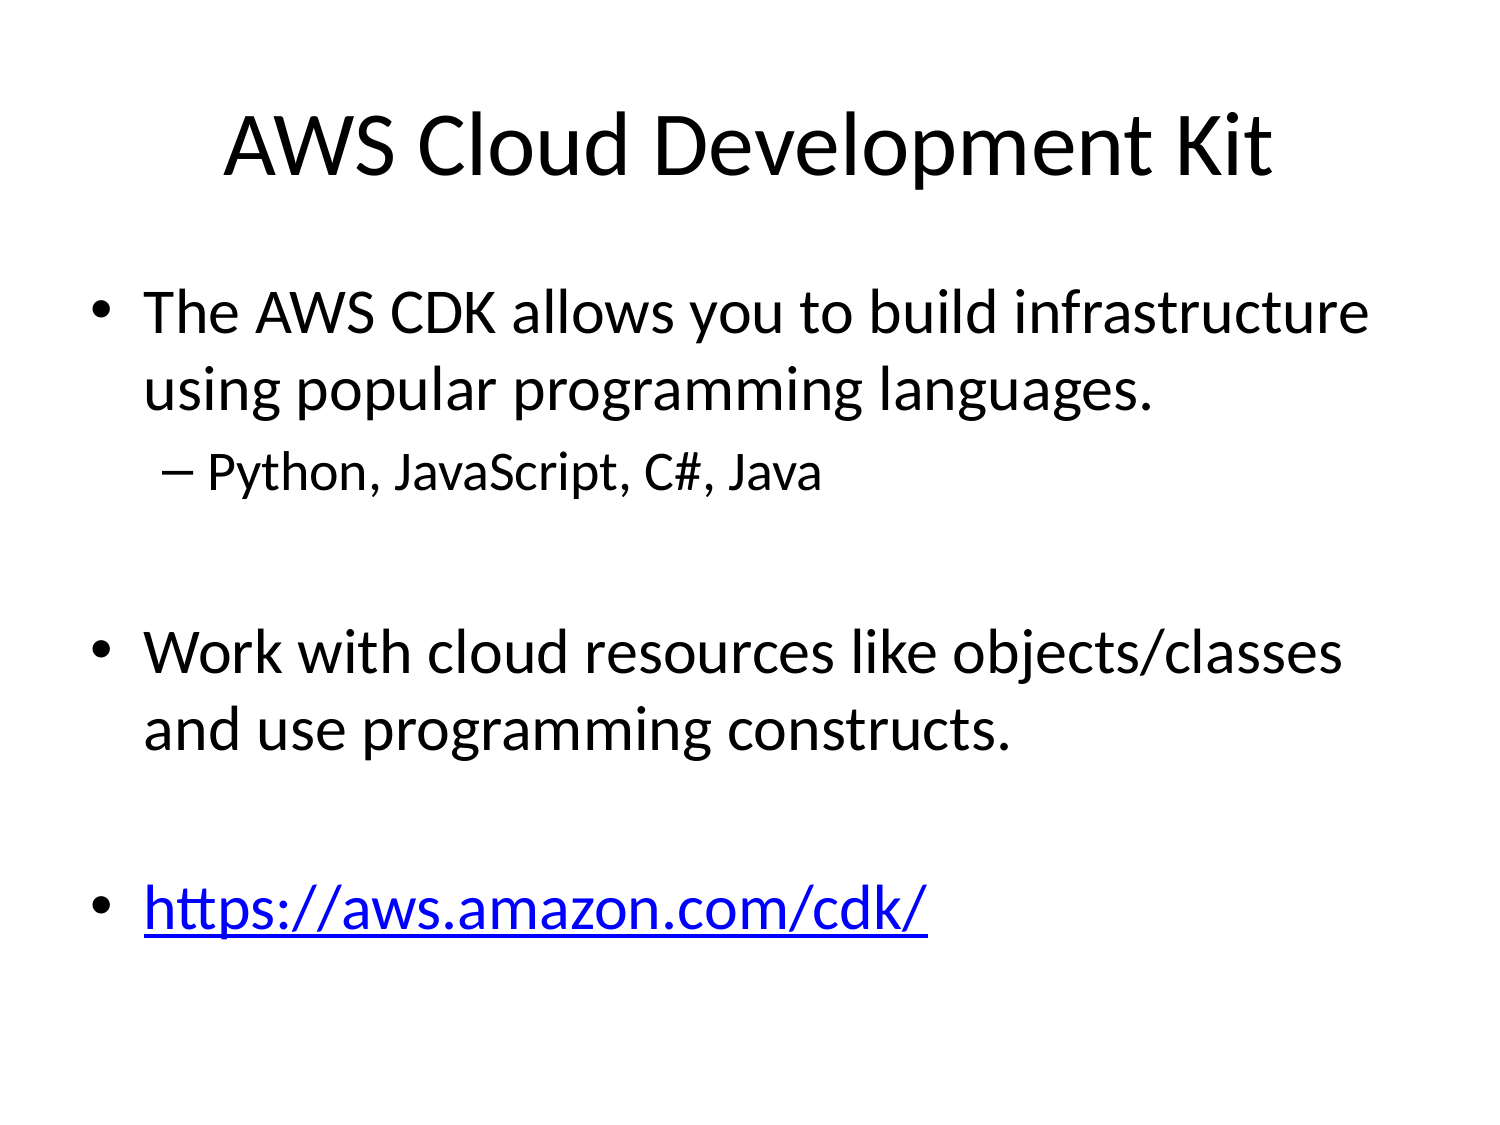

# AWS Cloud Development Kit
The AWS CDK allows you to build infrastructure using popular programming languages.
Python, JavaScript, C#, Java

Work with cloud resources like objects/classes and use programming constructs.

https://aws.amazon.com/cdk/